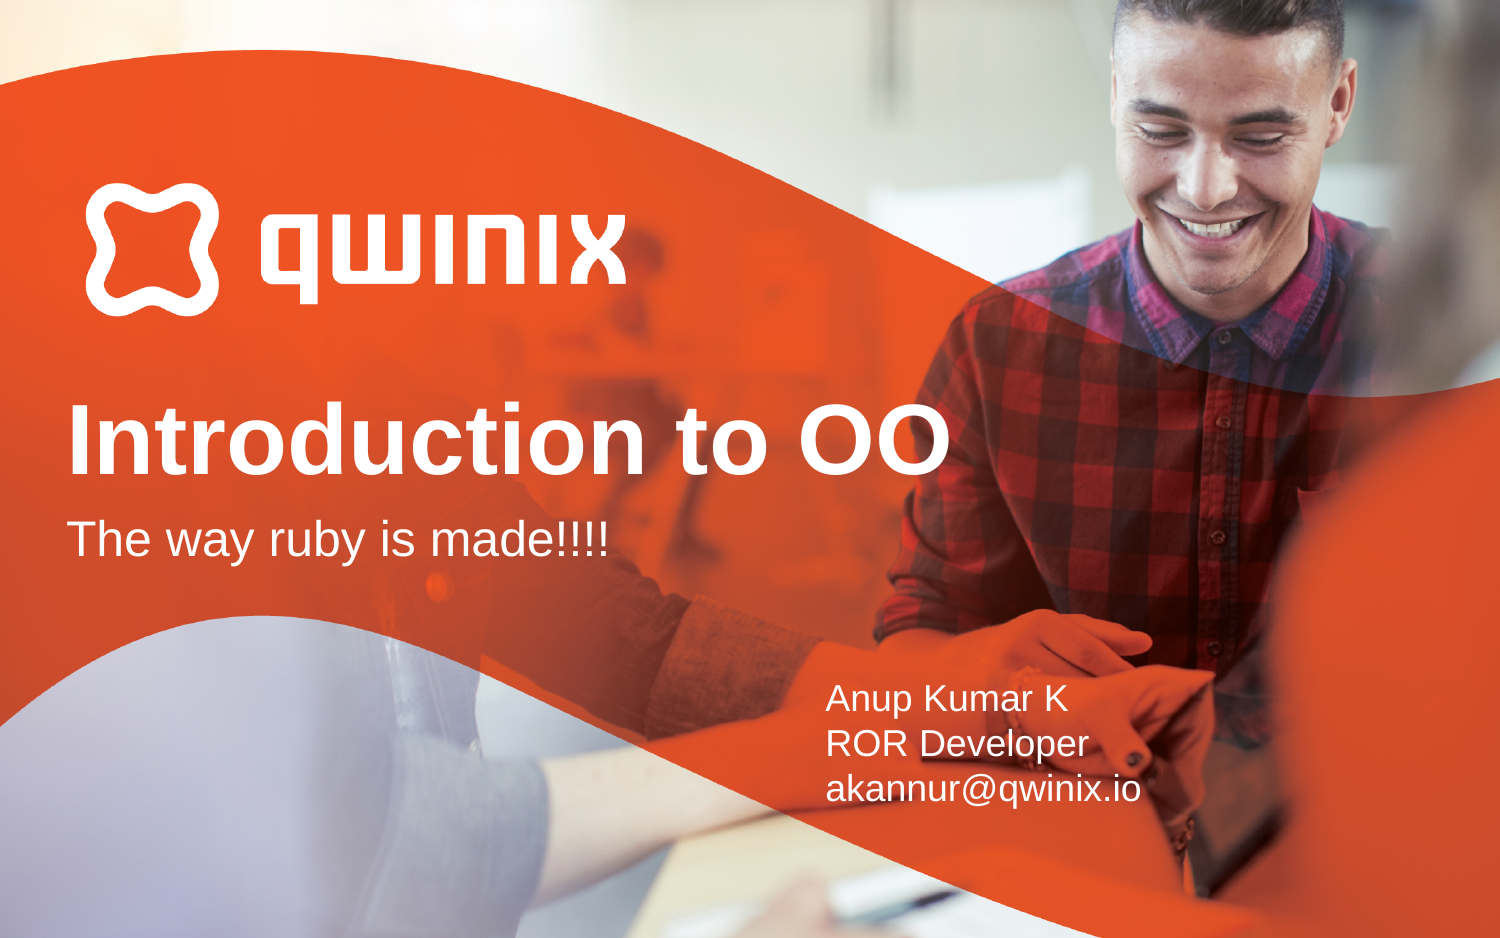

# Introduction to OO
The way ruby is made!!!!
Anup Kumar K
ROR Developer
akannur@qwinix.io